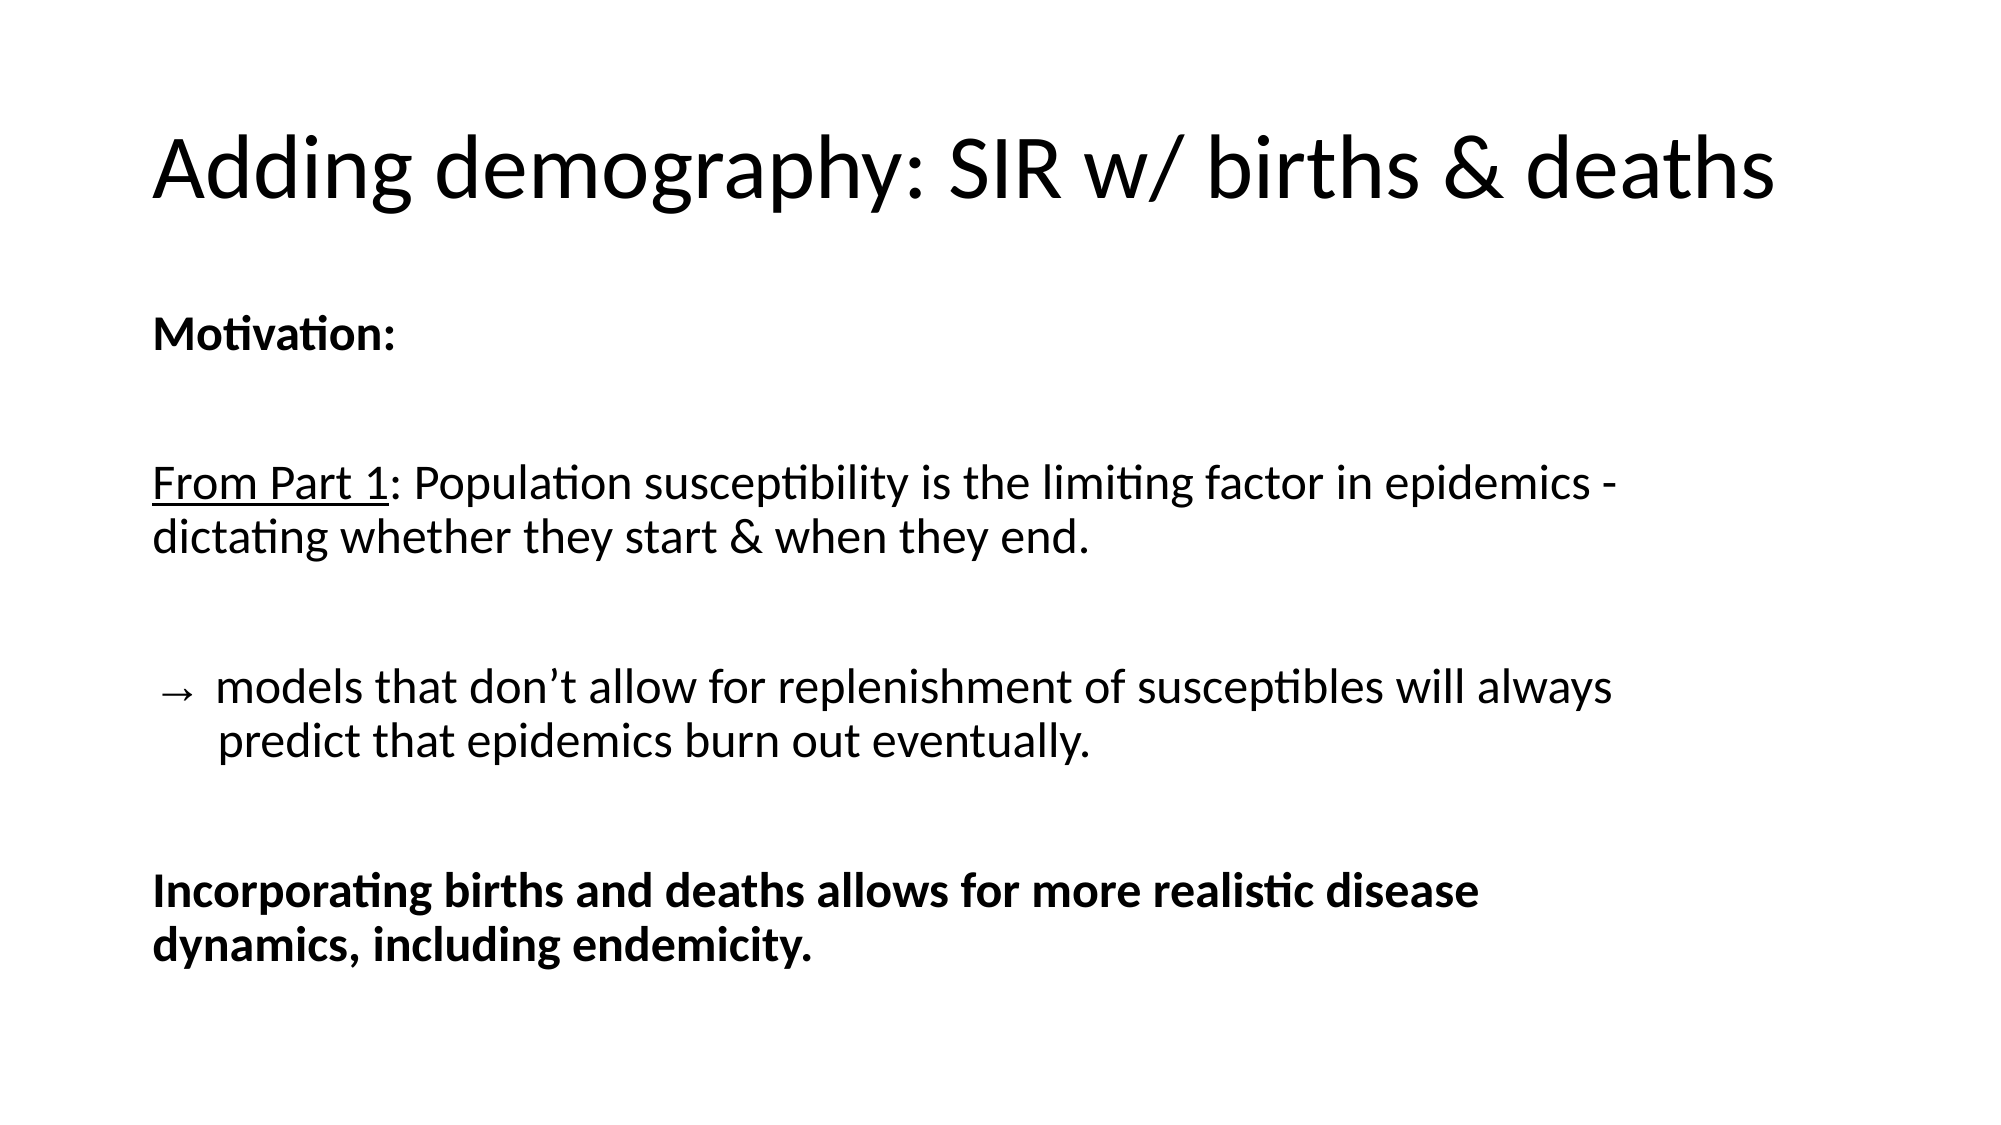

# Adding demography: SIR w/ births & deaths
Motivation:

From Part 1: Population susceptibility is the limiting factor in epidemics - dictating whether they start & when they end.

→ models that don’t allow for replenishment of susceptibles will always predict that epidemics burn out eventually.

Incorporating births and deaths allows for more realistic disease dynamics, including endemicity.